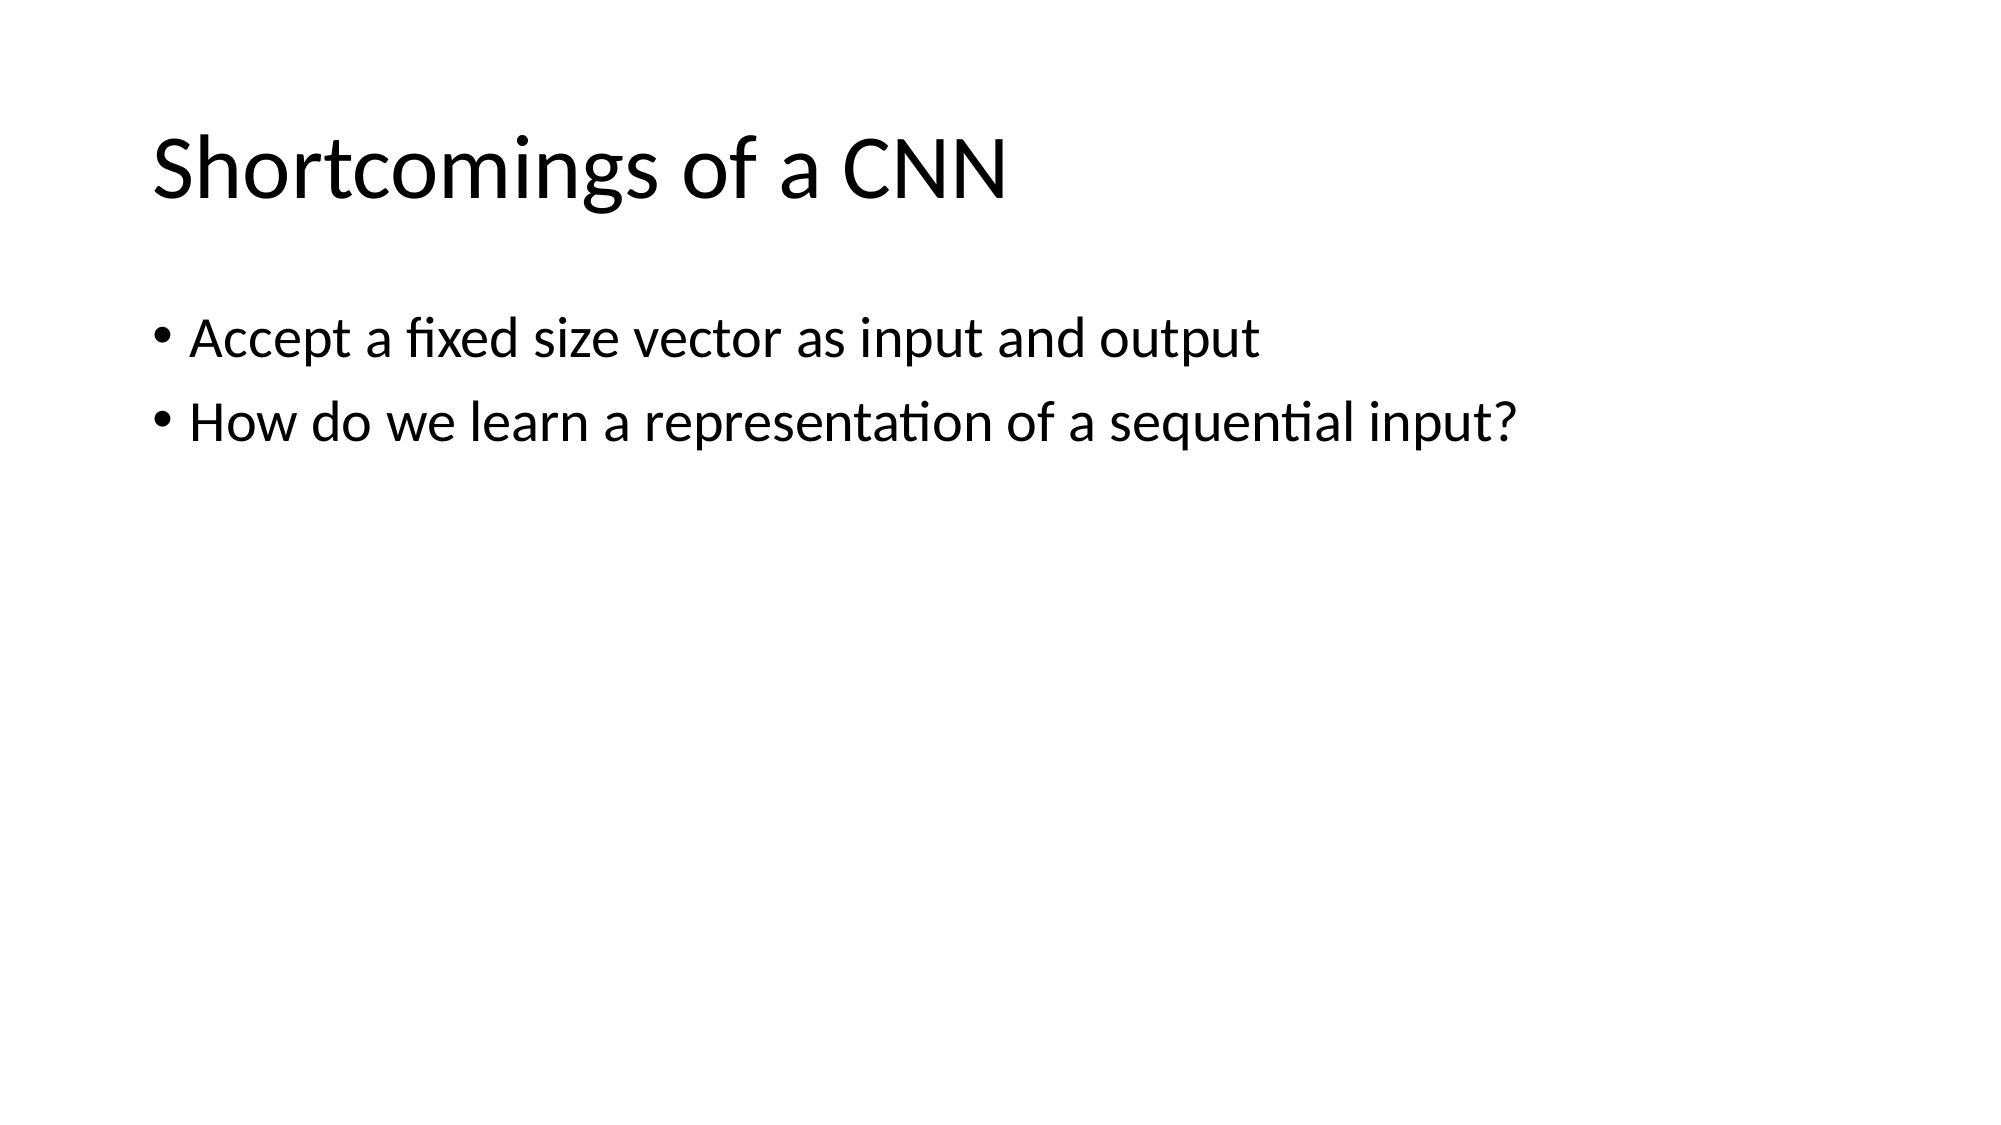

# Shortcomings of a CNN
Accept a fixed size vector as input and output
How do we learn a representation of a sequential input?